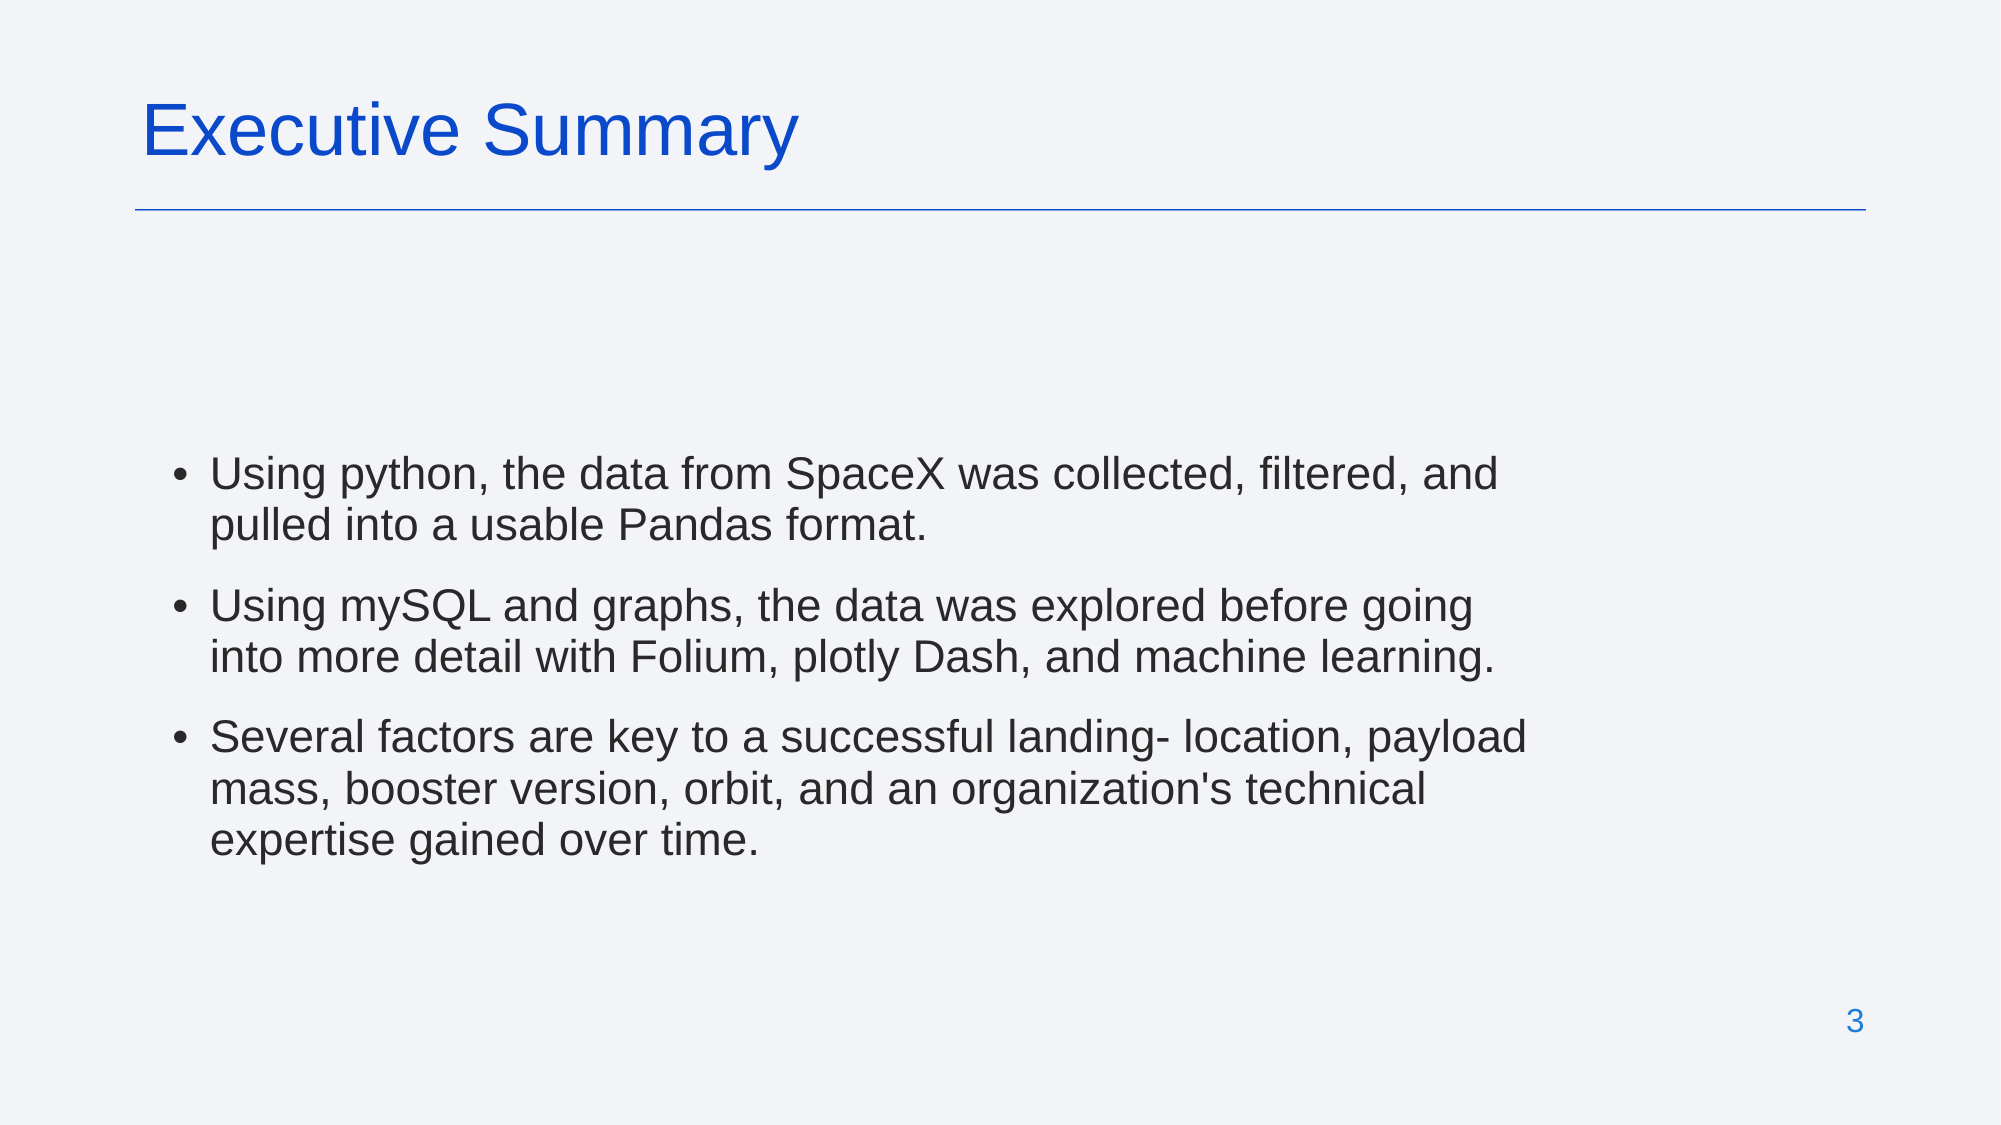

Executive Summary
Using python, the data from SpaceX was collected, filtered, and pulled into a usable Pandas format.
Using mySQL and graphs, the data was explored before going into more detail with Folium, plotly Dash, and machine learning.
Several factors are key to a successful landing- location, payload mass, booster version, orbit, and an organization's technical expertise gained over time.
3